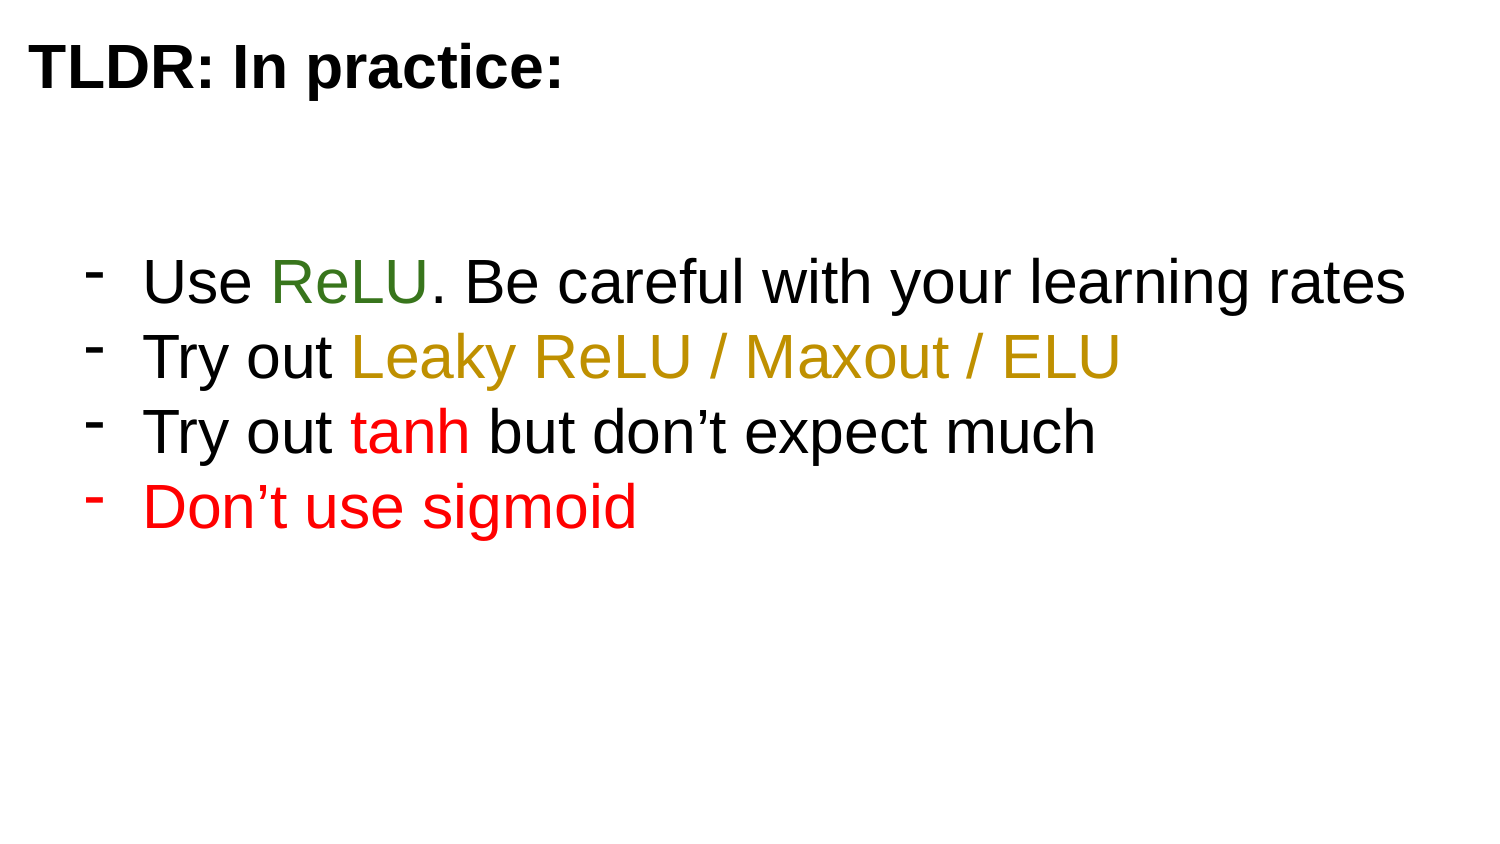

# TLDR: In practice:
Use ReLU. Be careful with your learning rates
Try out Leaky ReLU / Maxout / ELU
Try out tanh but don’t expect much
Don’t use sigmoid
Lecture 6 - 36
3/24/2021
Fei-Fei Li & Justin Johnson & Serena Yeung	Lecture 6 -	April 19, 2018